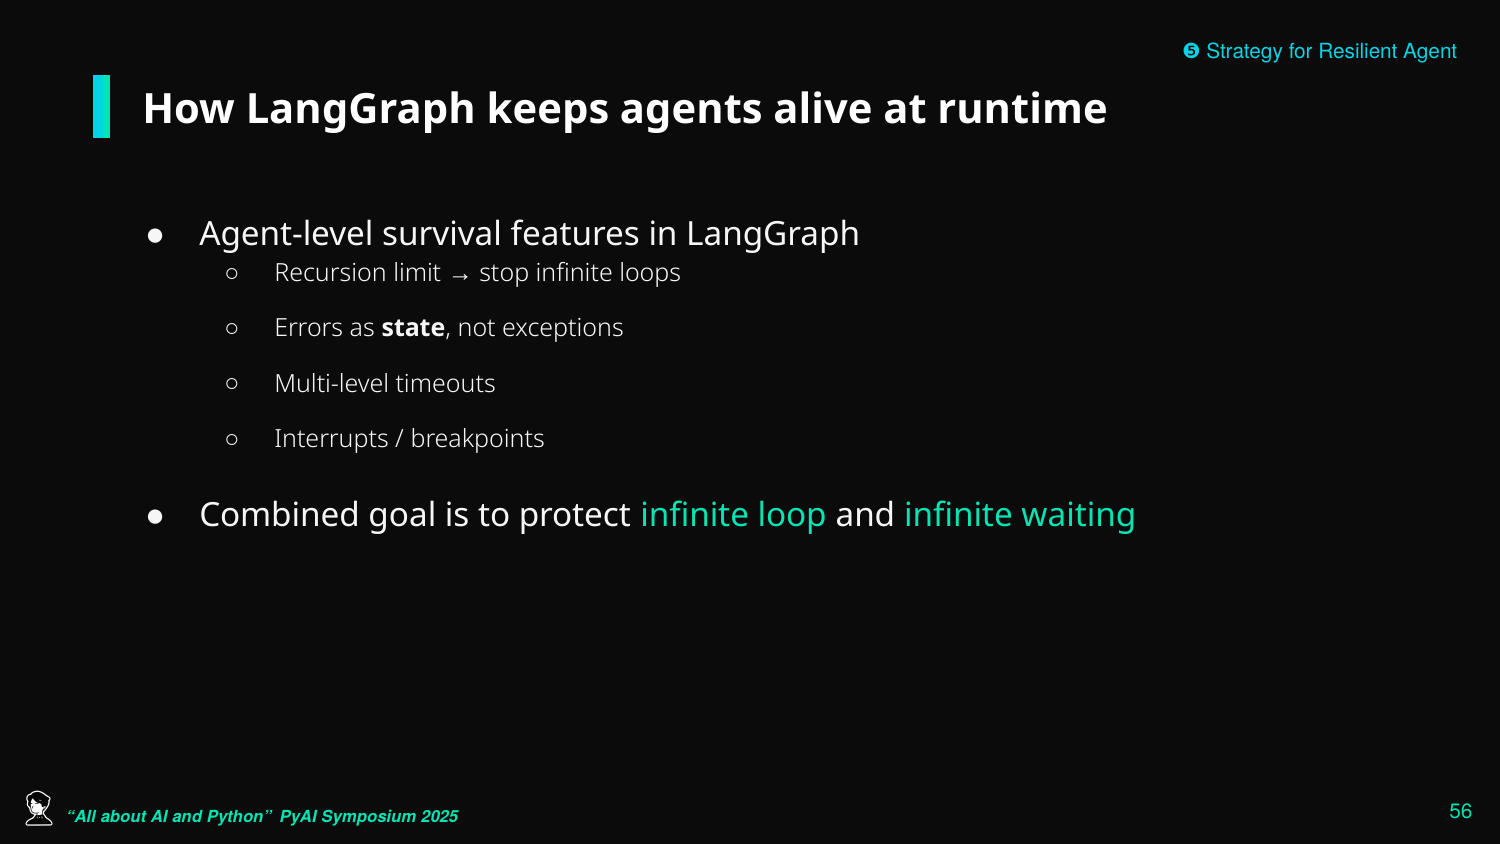

❺ Strategy for Resilient Agent
# How LangGraph keeps agents alive at runtime
Agent-level survival features in LangGraph
Recursion limit → stop infinite loops
Errors as state, not exceptions
Multi-level timeouts
Interrupts / breakpoints
Combined goal is to protect infinite loop and infinite waiting
56